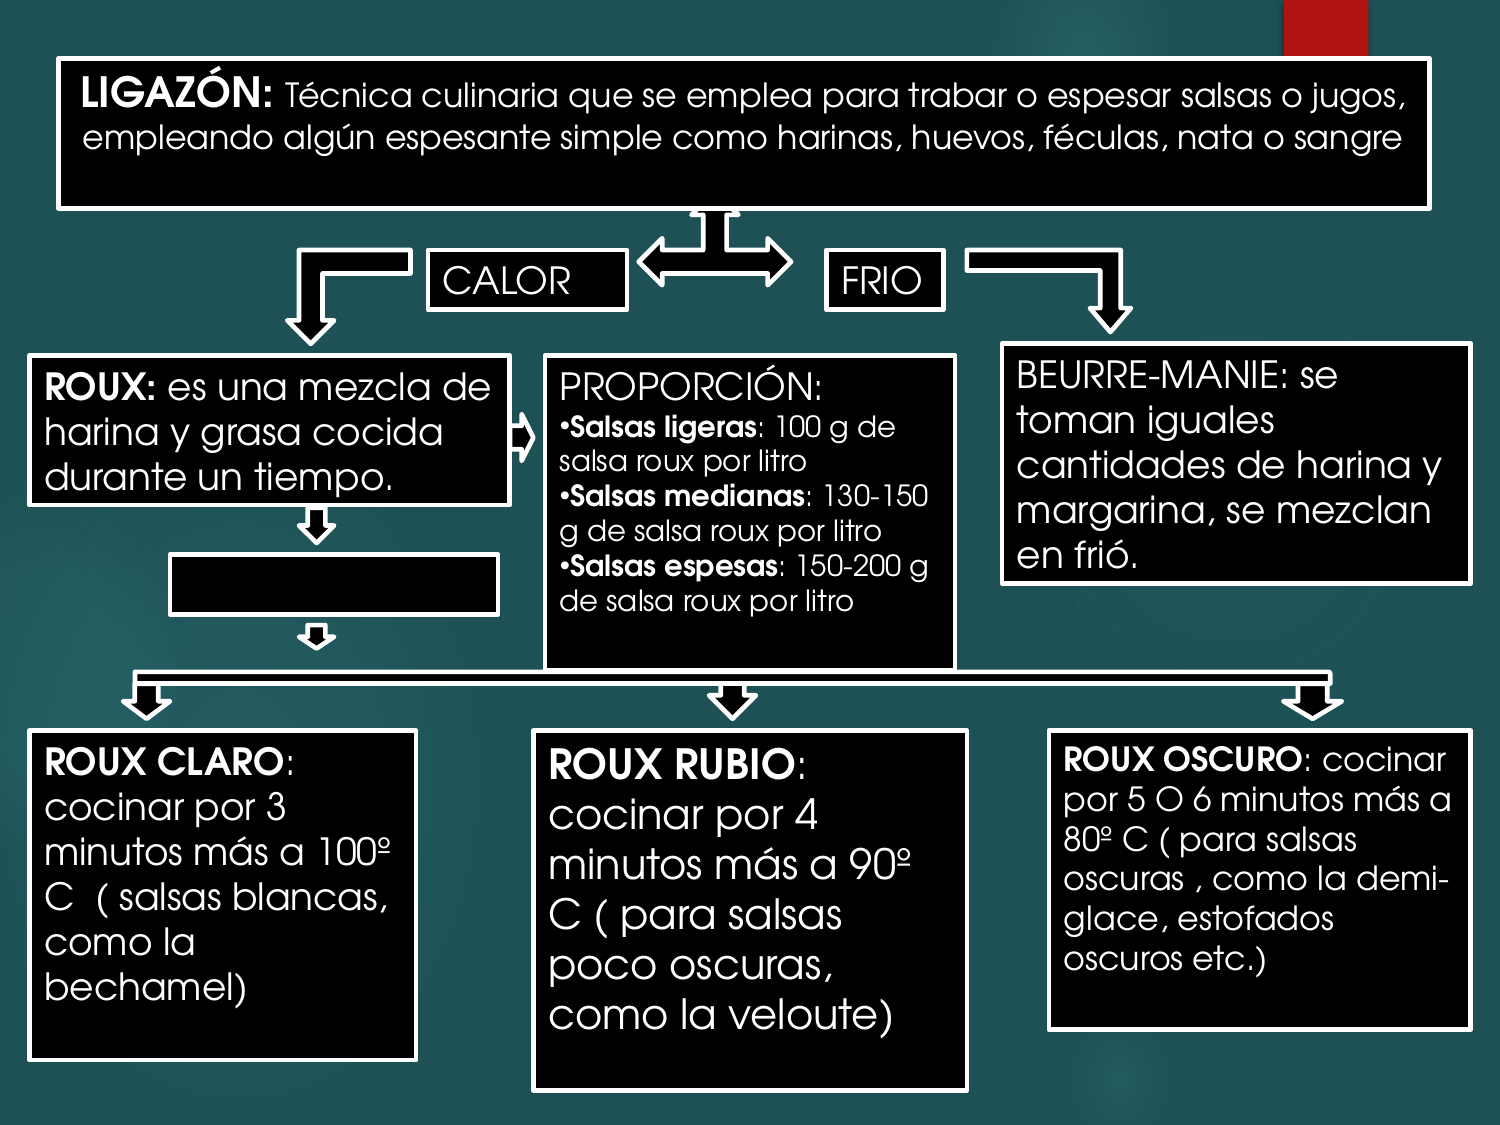

LIGAZÓN: Técnica culinaria que se emplea para trabar o espesar salsas o jugos, empleando algún espesante simple como harinas, huevos, féculas, nata o sangre

CALOR
FRIO

BEURRE-MANIE: se toman iguales cantidades de harina y margarina, se mezclan en frió.
ROUX: es una mezcla de harina y grasa cocida durante un tiempo.
PROPORCIÓN:
Salsas ligeras: 100 g de salsa roux por litro
Salsas medianas: 130-150 g de salsa roux por litro
Salsas espesas: 150-200 g de salsa roux por litro

CLASIFICACION

ROUX CLARO: cocinar por 3 minutos más a 100º C  ( salsas blancas, como la bechamel)

ROUX RUBIO: cocinar por 4 minutos más a 90º C ( para salsas poco oscuras, como la veloute)

ROUX OSCURO: cocinar por 5 O 6 minutos más a 80º C ( para salsas oscuras , como la demi-glace, estofados oscuros etc.)